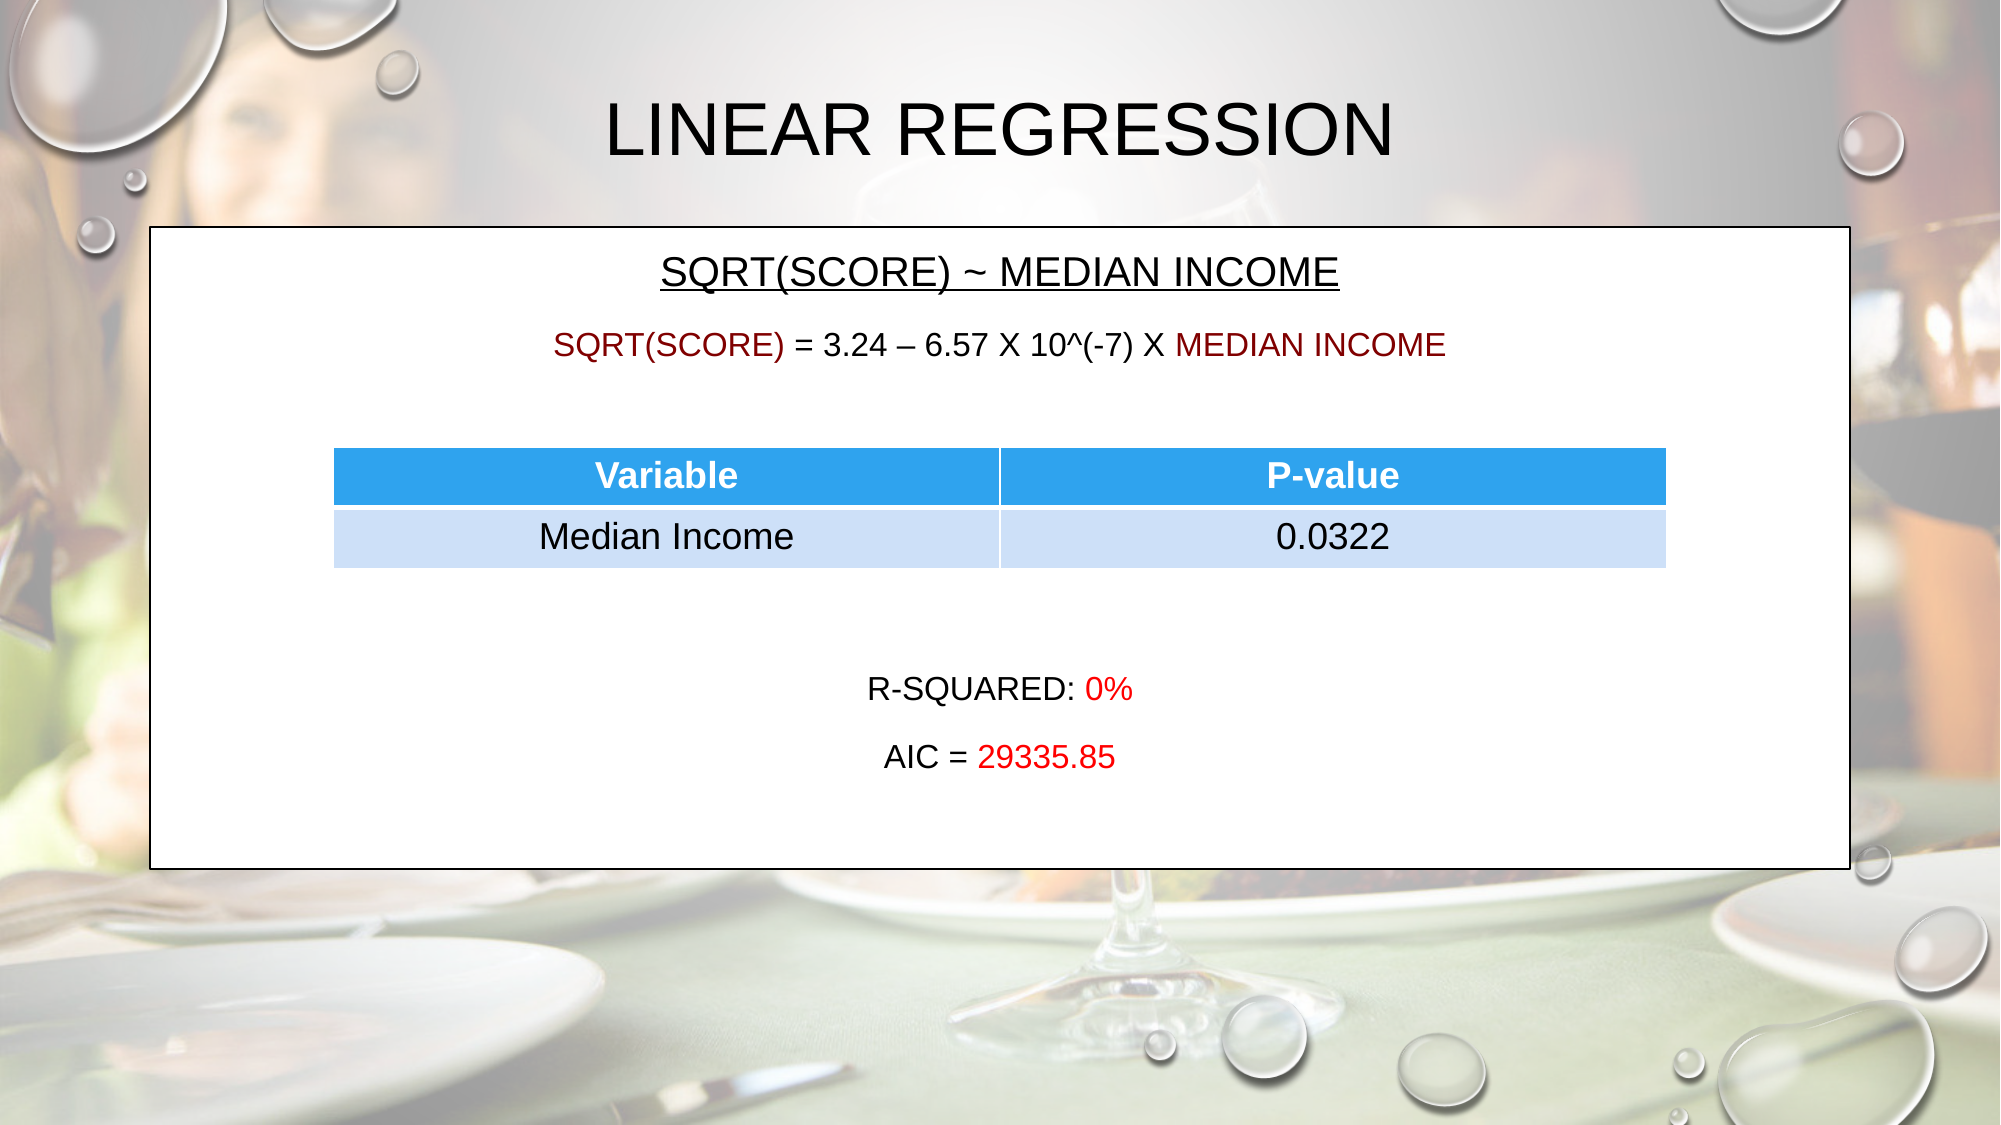

# Linear regression
Sqrt(Score) ~ Median income
SQRT(Score) = 3.24 – 6.57 x 10^(-7) x Median Income

R-Squared: 0%
Aic = 29335.85
| Variable | P-value |
| --- | --- |
| Median Income | 0.0322 |